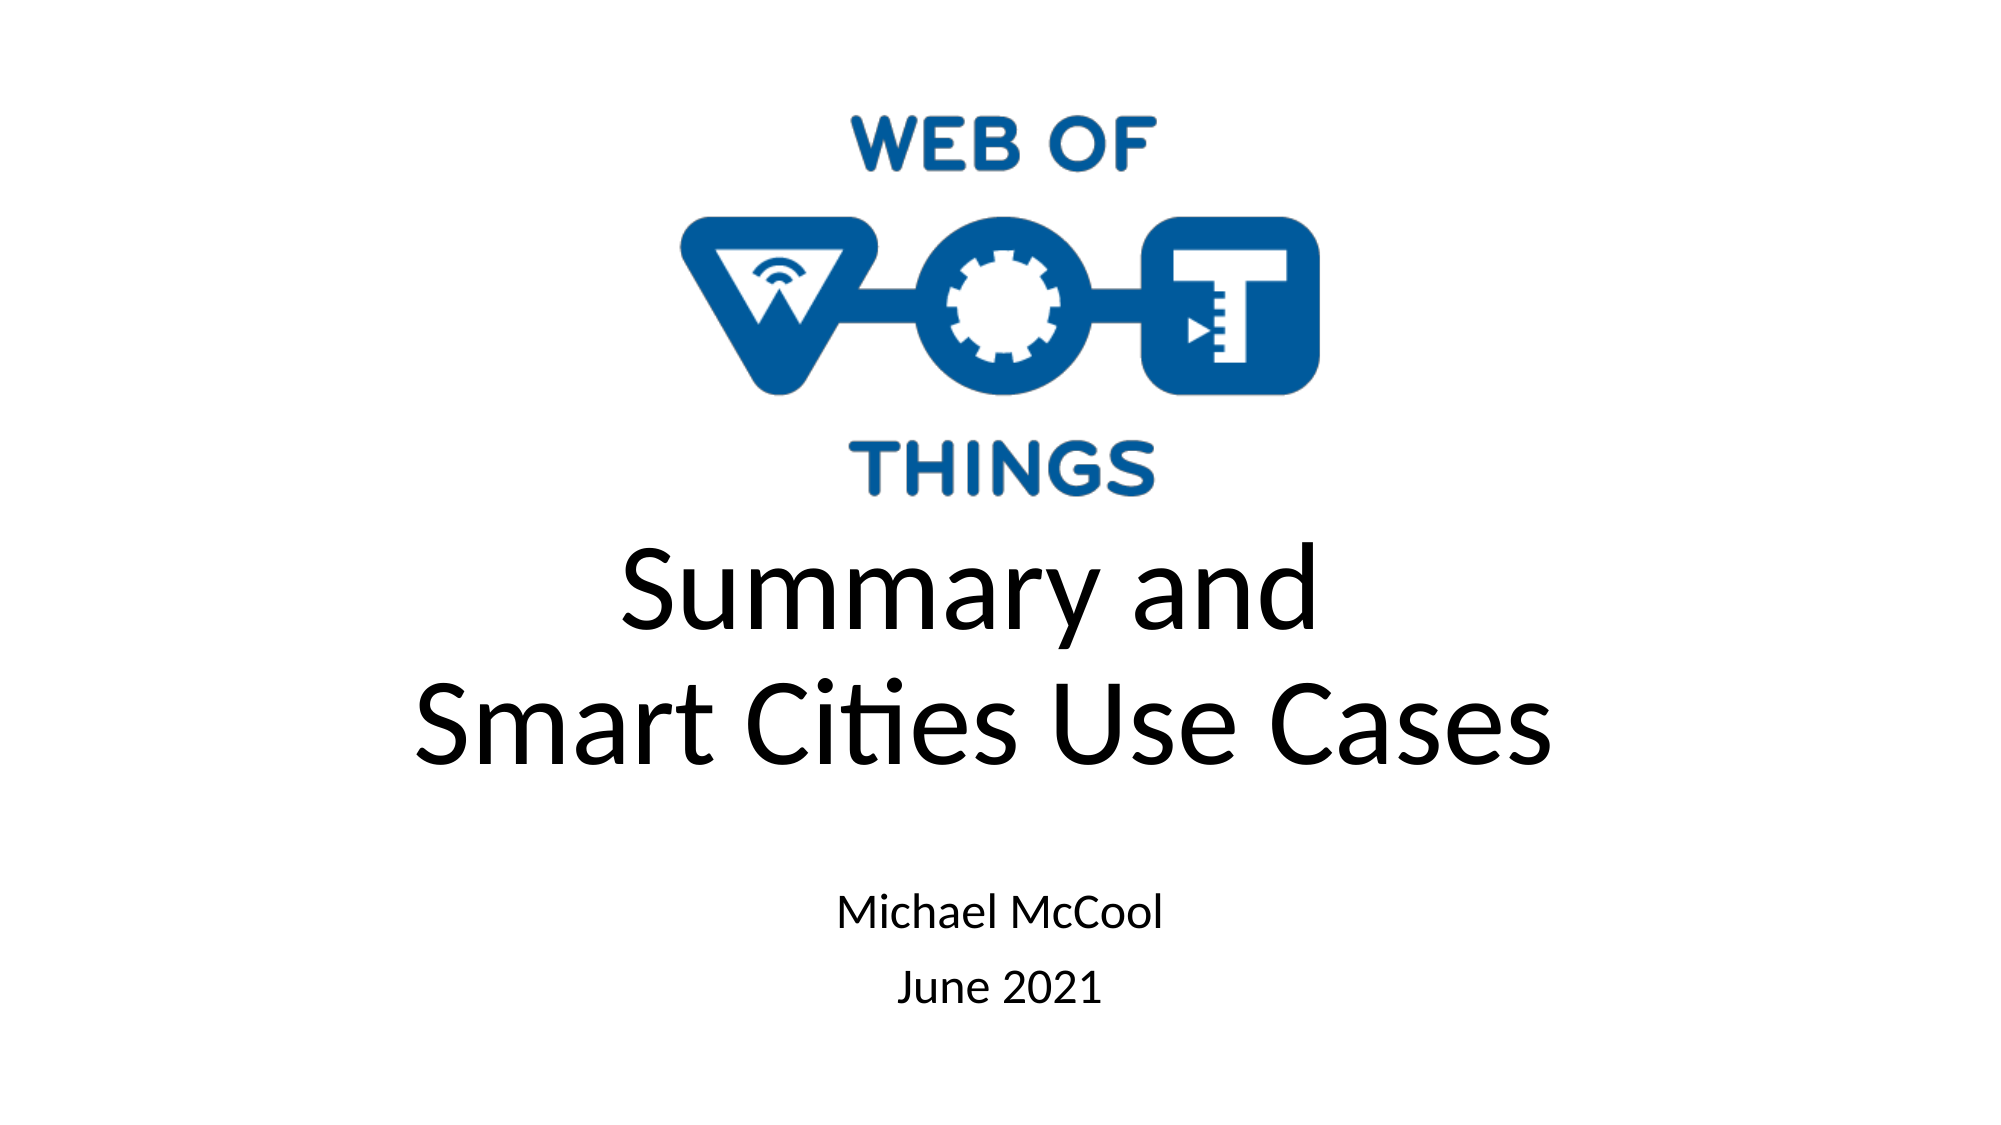

# Summary and Smart Cities Use Cases
Michael McCool
June 2021